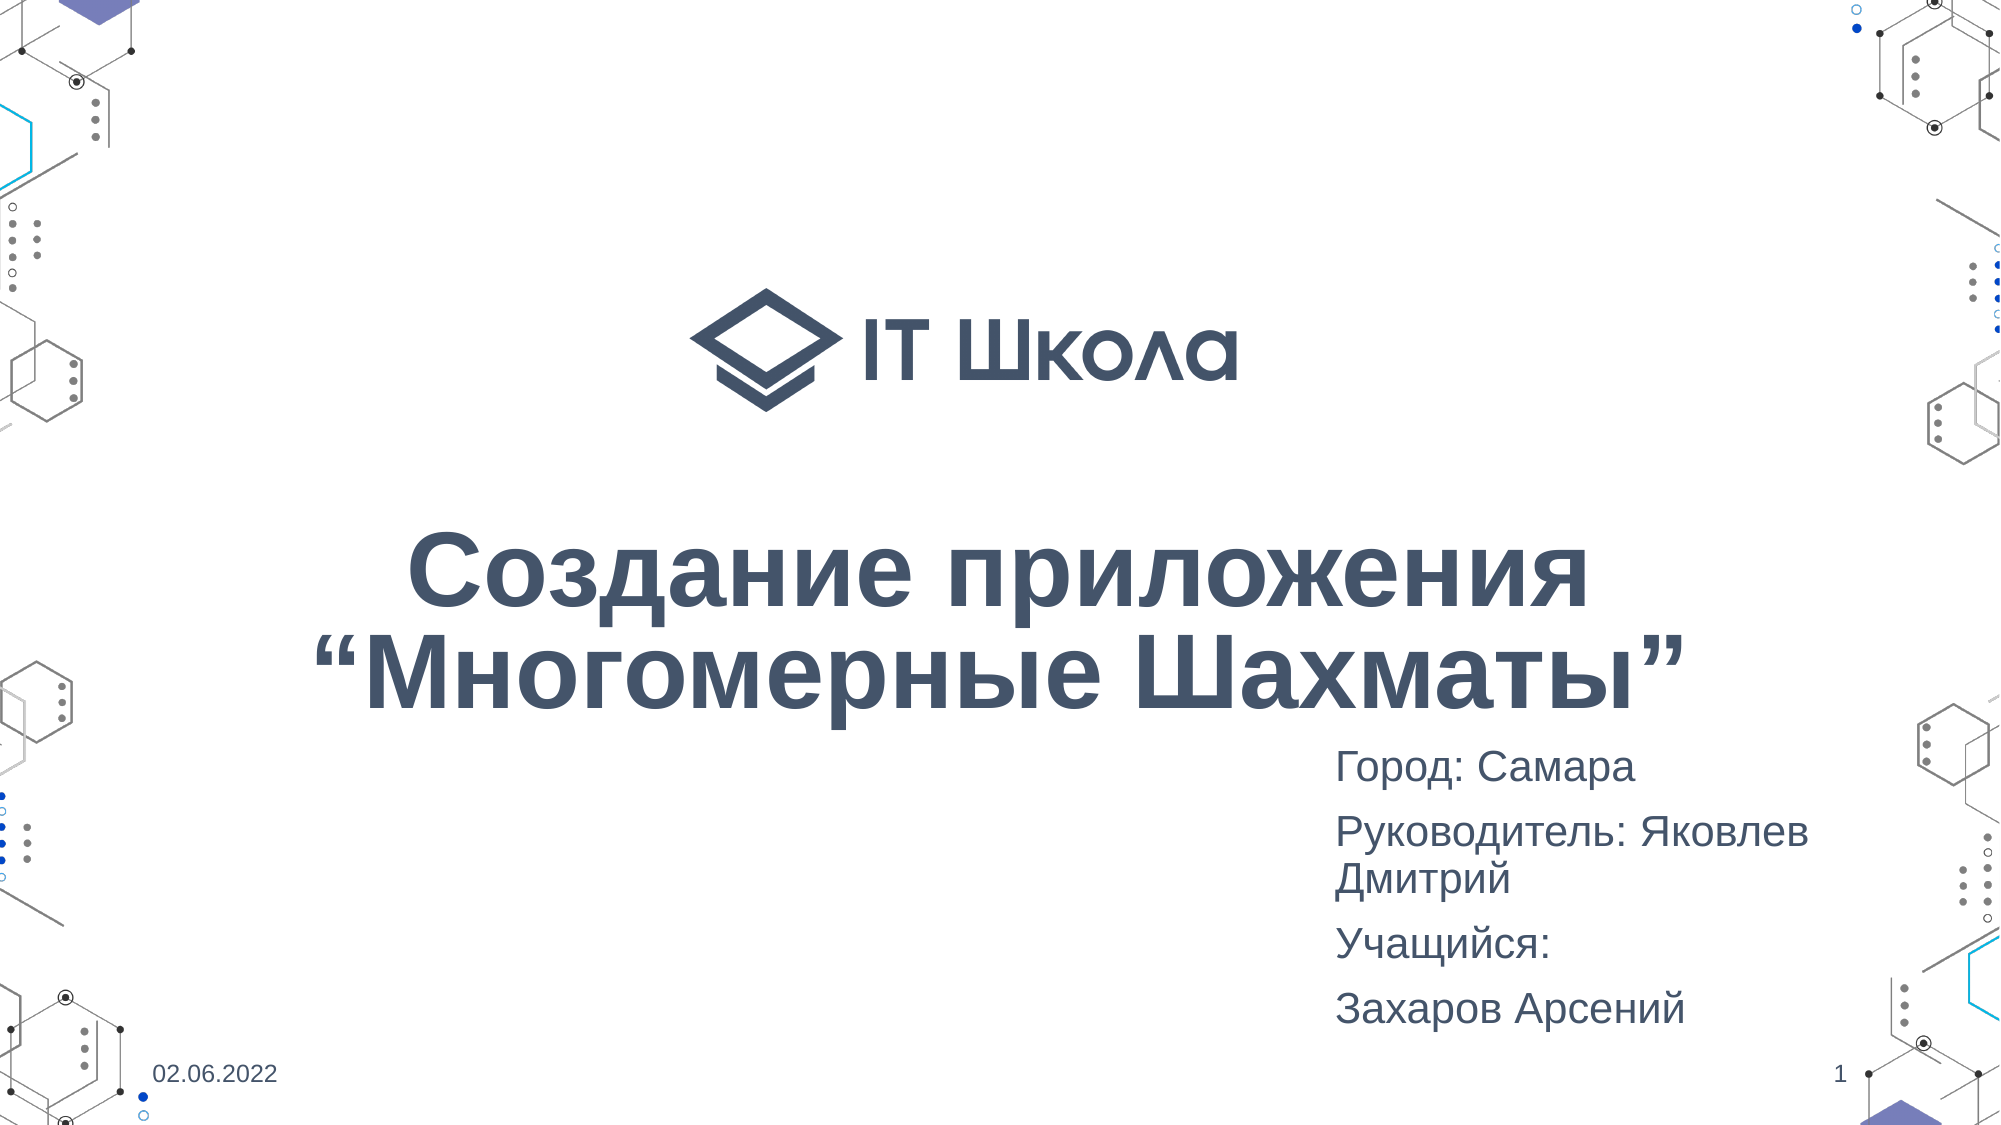

# Создание приложения “Многомерные Шахматы”
Город: Самара
Руководитель: Яковлев Дмитрий
Учащийся:
Захаров Арсений
02.06.2022
1